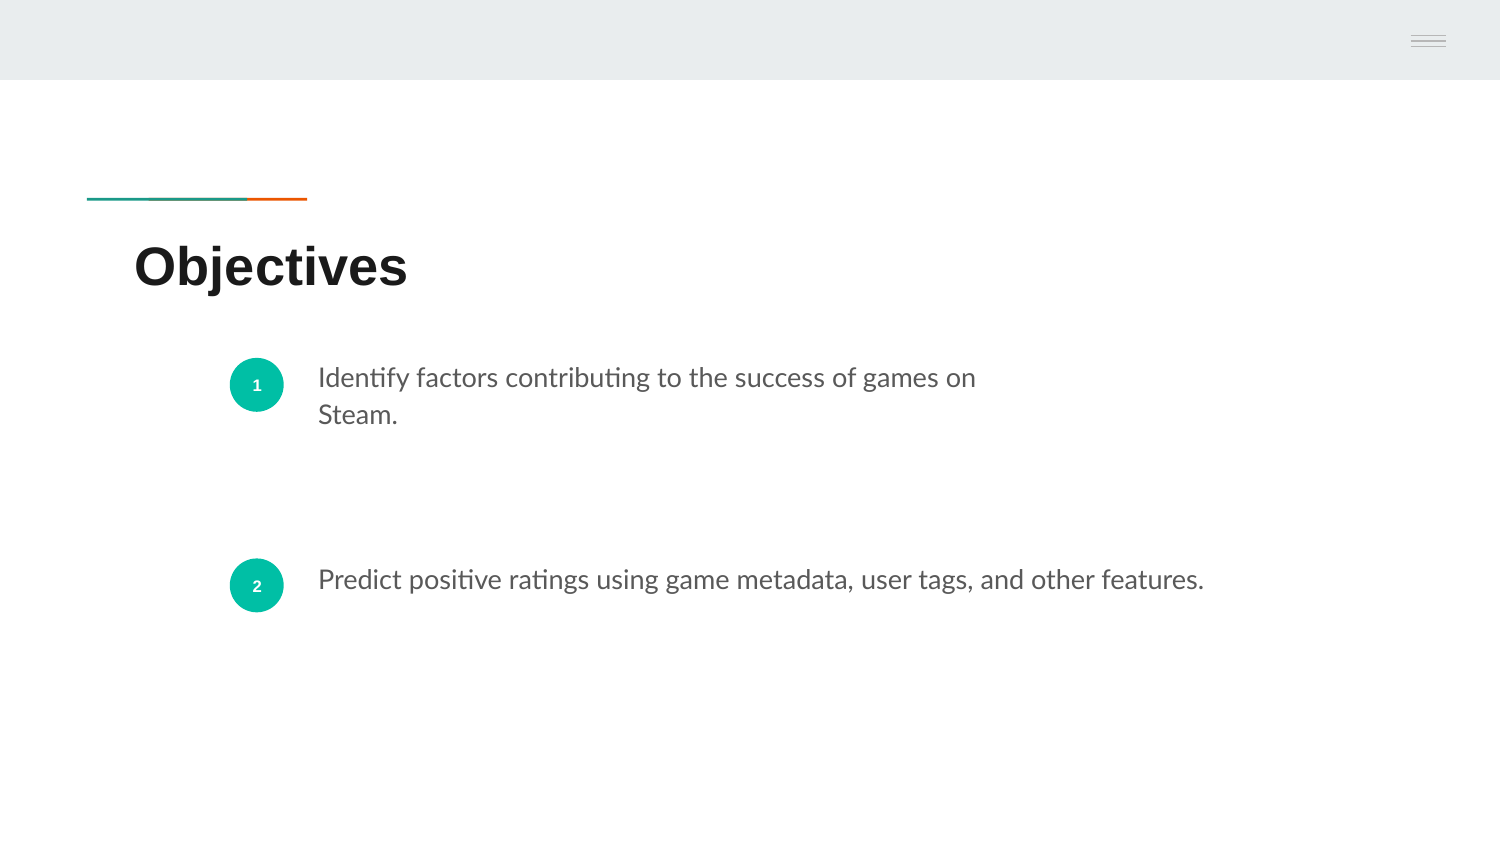

# Objectives
Identify factors contributing to the success of games on Steam.
1
Predict positive ratings using game metadata, user tags, and other features.
2